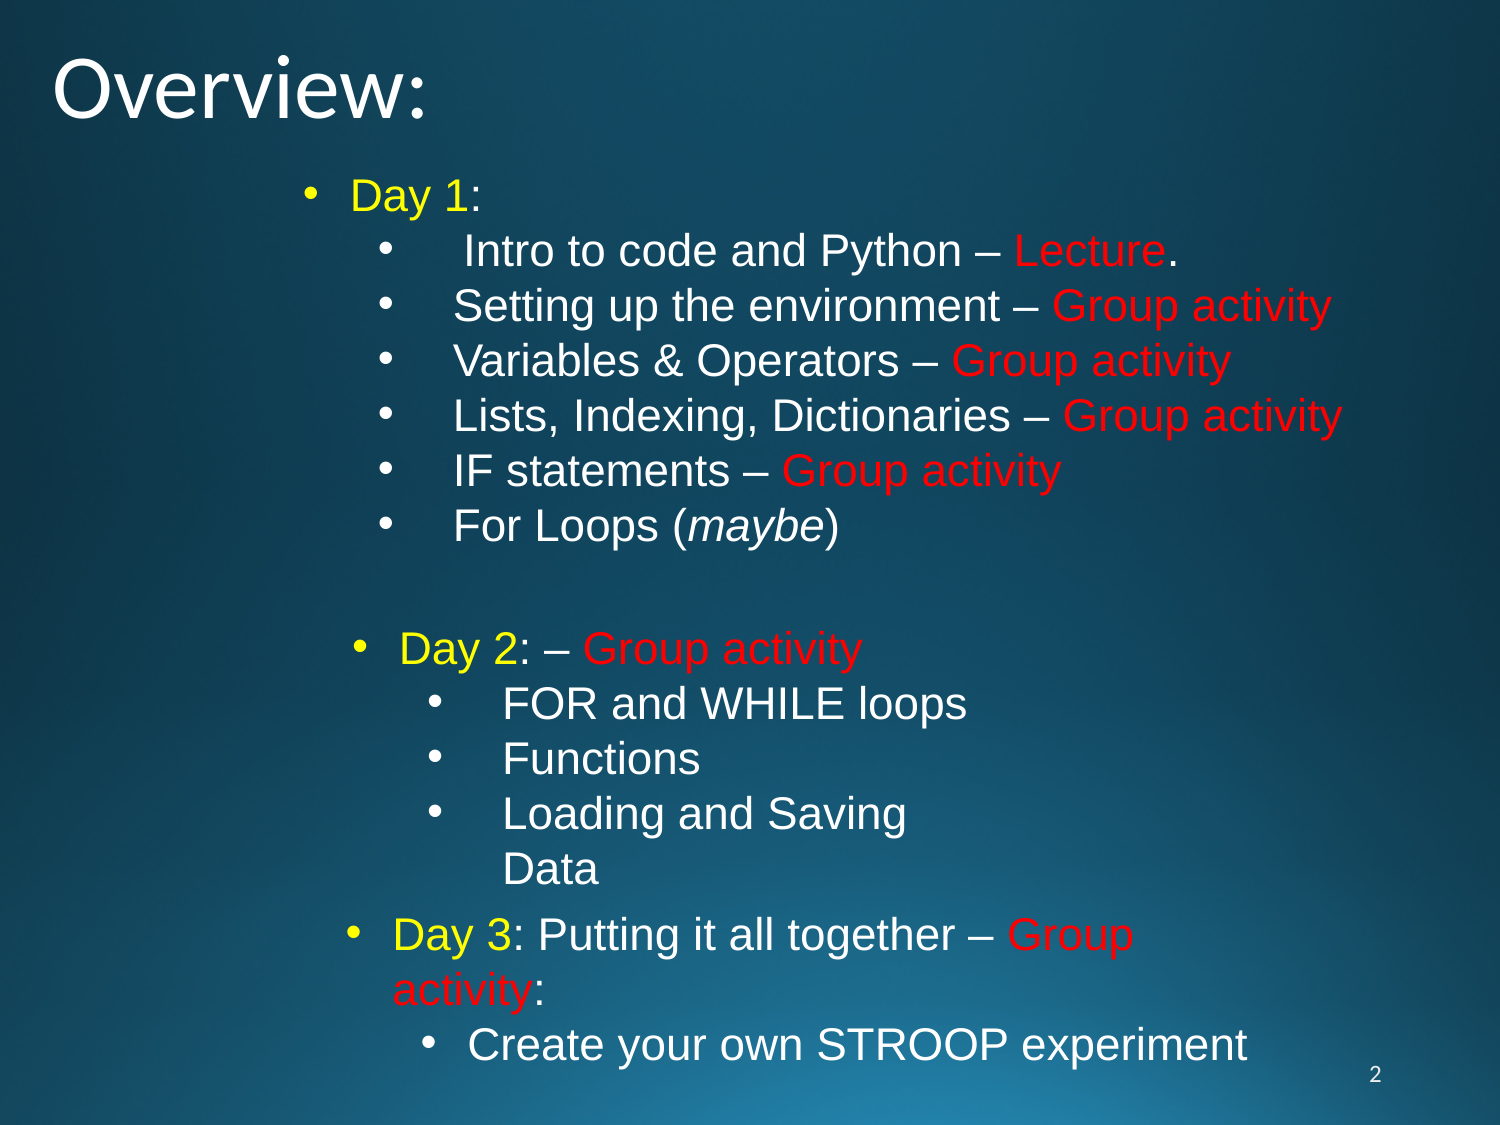

# Overview:
Day 1:
   Intro to code and Python – Lecture.
Setting up the environment – Group activity
Variables & Operators – Group activity
Lists, Indexing, Dictionaries – Group activity
IF statements – Group activity
For Loops (maybe)
Day 2: – Group activity
FOR and WHILE loops
Functions
Loading and Saving Data
Day 3: Putting it all together – Group activity:
Create your own STROOP experiment
2